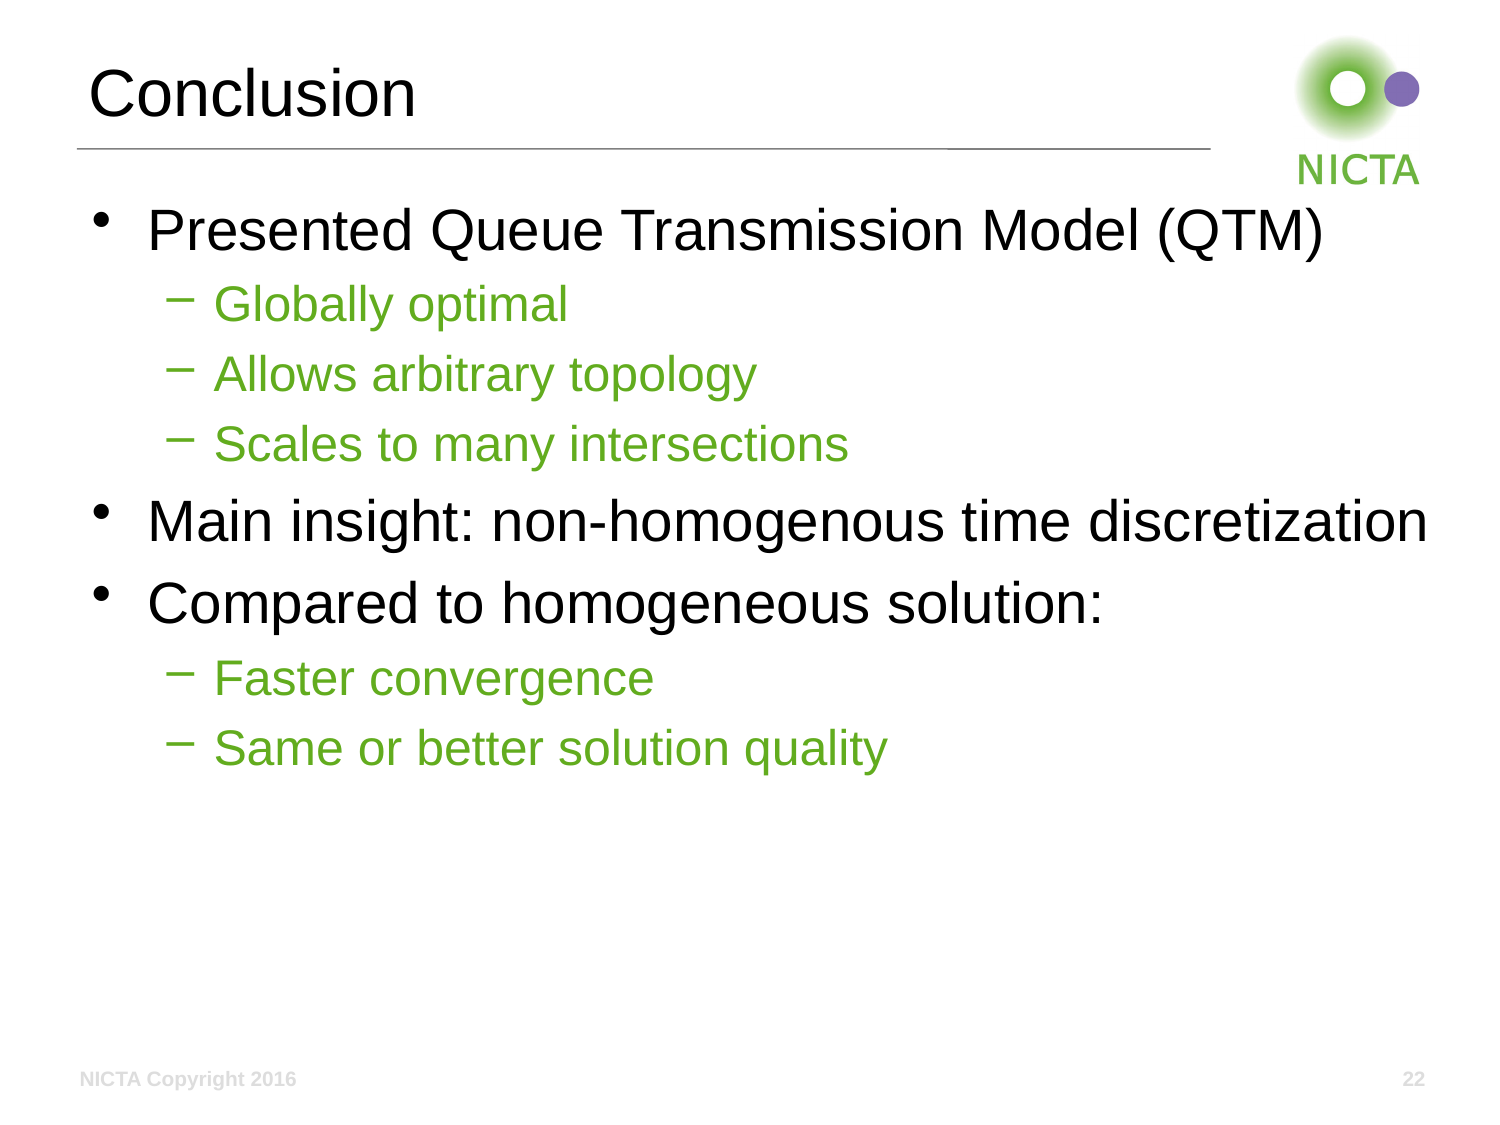

# Conclusion
Presented Queue Transmission Model (QTM)
Globally optimal
Allows arbitrary topology
Scales to many intersections
Main insight: non-homogenous time discretization
Compared to homogeneous solution:
Faster convergence
Same or better solution quality